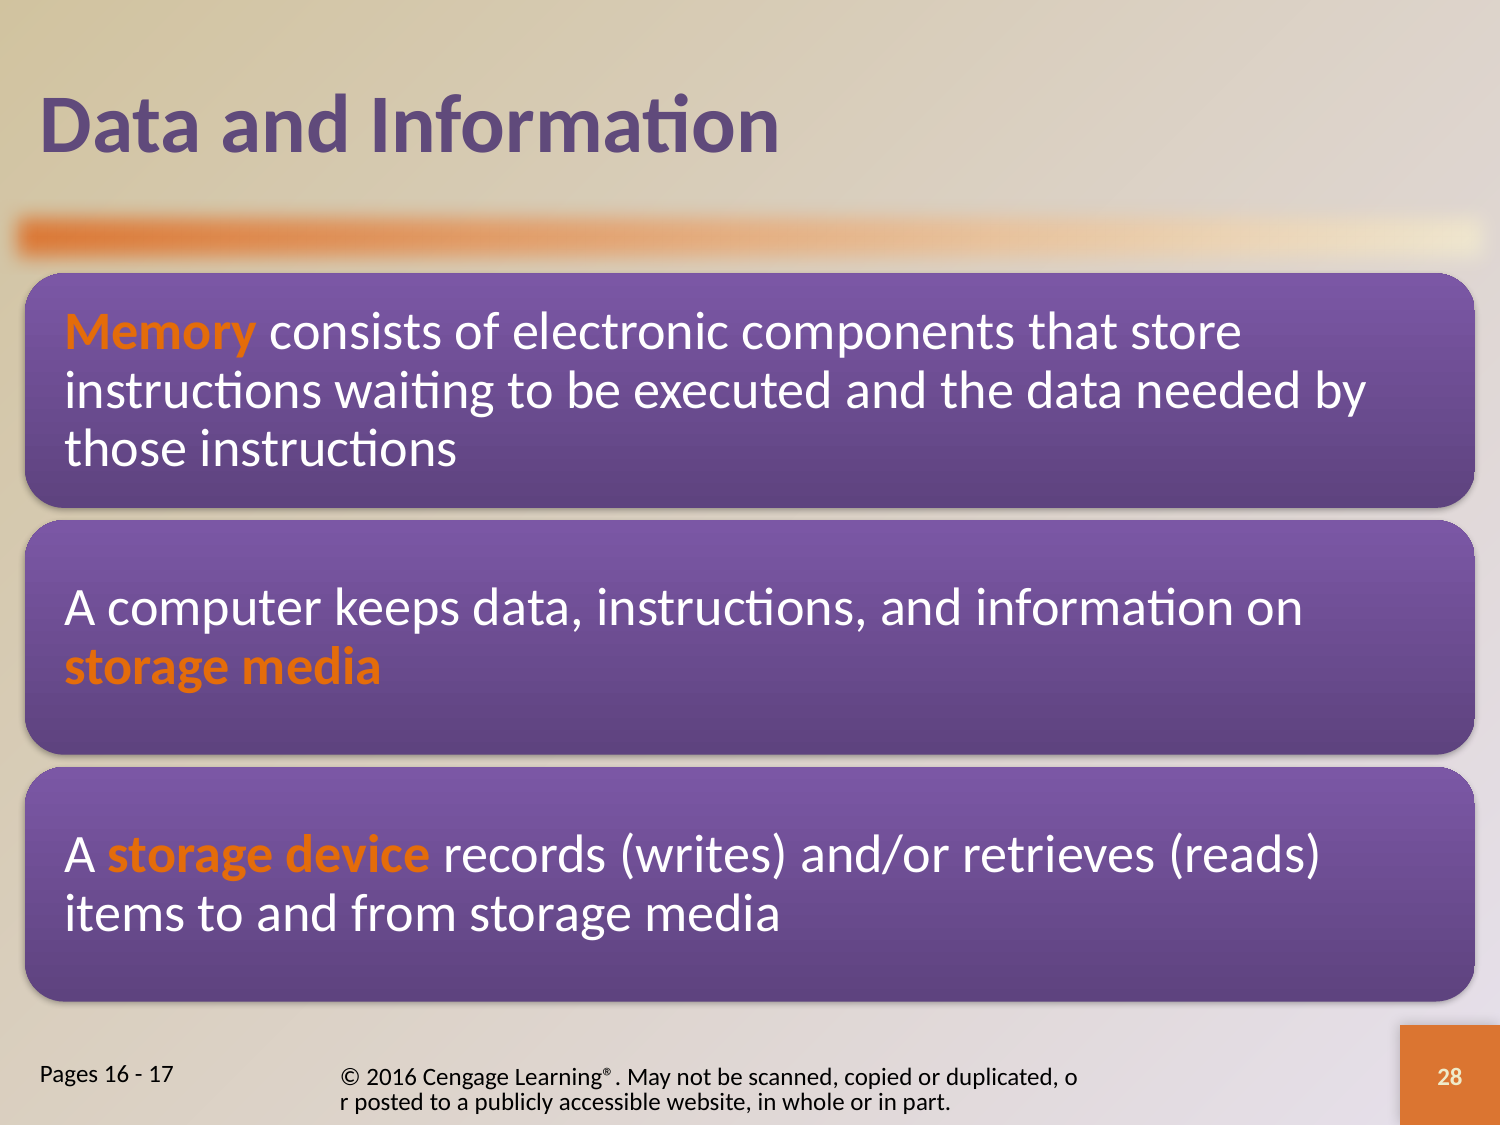

# Data and Information
Memory consists of electronic components that store instructions waiting to be executed and the data needed by those instructions
A computer keeps data, instructions, and information on storage media
A storage device records (writes) and/or retrieves (reads) items to and from storage media
© 2016 Cengage Learning®. May not be scanned, copied or duplicated, or posted to a publicly accessible website, in whole or in part.
Pages 16 - 17